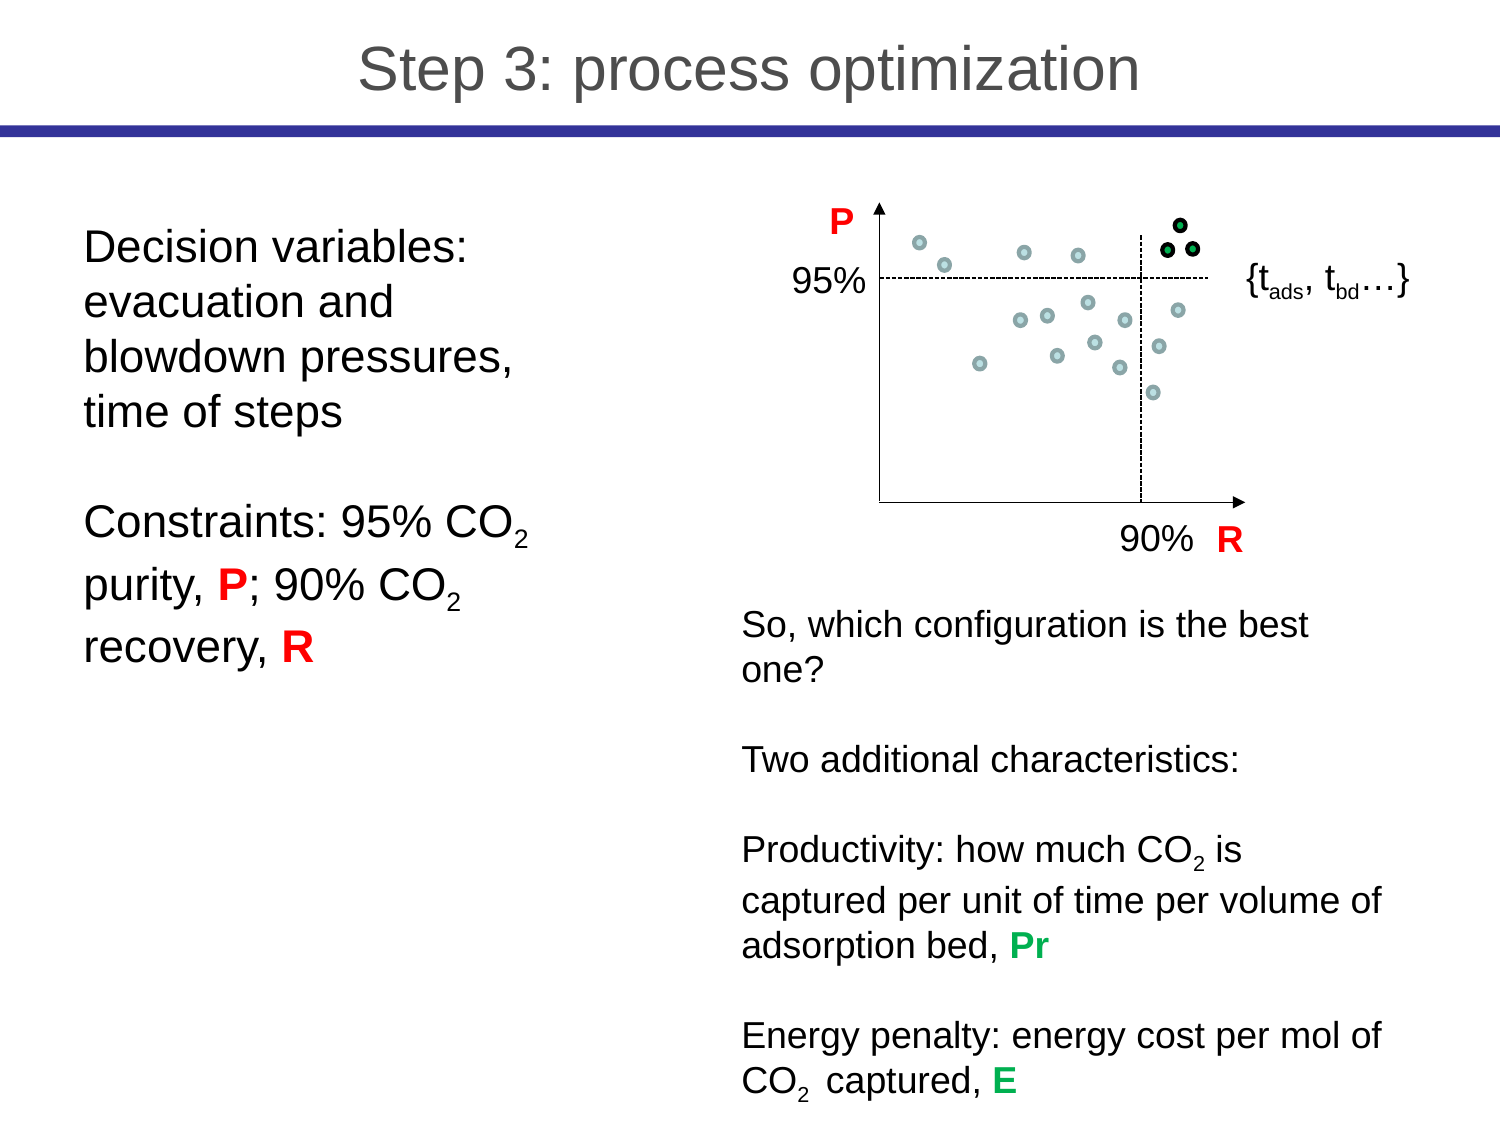

Step 3: process optimization

Decision variables: evacuation and blowdown pressures, time of steps

Constraints: 95% CO2 purity, P; 90% CO2 recovery, R
P

{tads, tbd…}

95%

90%
R
So, which configuration is the best one?

Two additional characteristics:

Productivity: how much CO2 is captured per unit of time per volume of
adsorption bed, Pr

Energy penalty: energy cost per mol of CO2  captured, E